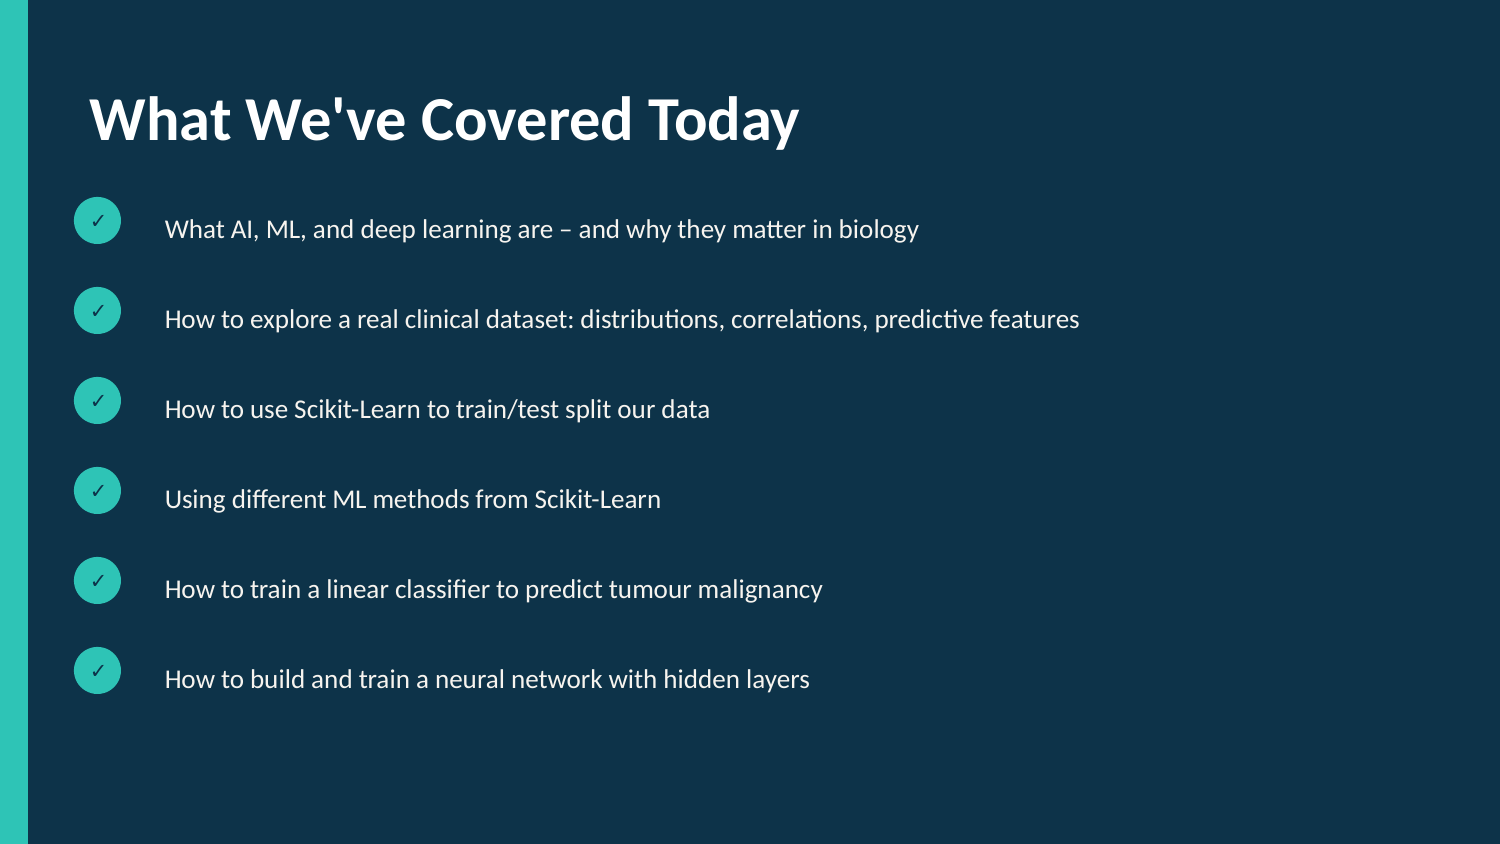

What We've Covered Today

✓
What AI, ML, and deep learning are – and why they matter in biology

✓
How to explore a real clinical dataset: distributions, correlations, predictive features

✓
How to use Scikit-Learn to train/test split our data

✓
Using different ML methods from Scikit-Learn

✓
How to train a linear classifier to predict tumour malignancy

✓
How to build and train a neural network with hidden layers